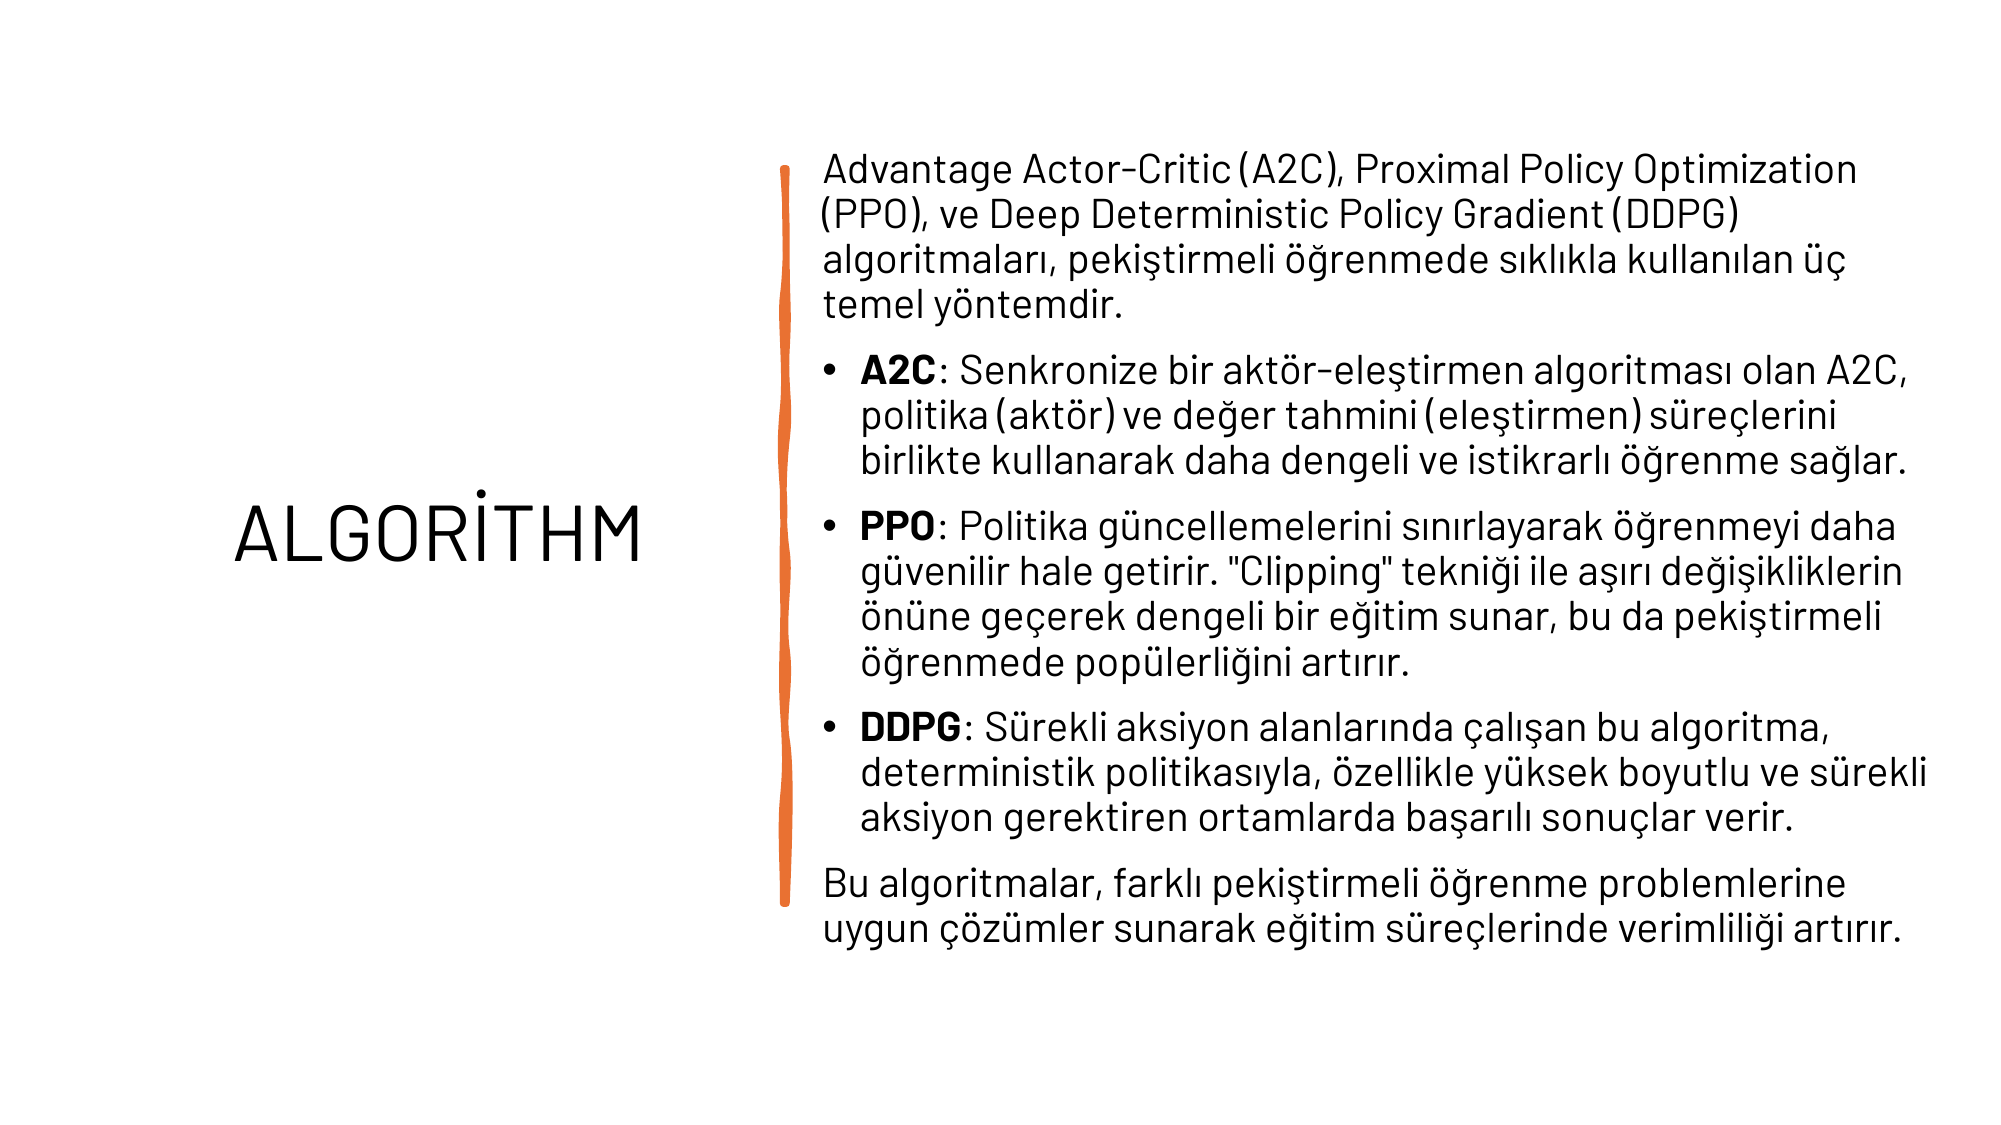

Advantage Actor-Critic (A2C), Proximal Policy Optimization (PPO), ve Deep Deterministic Policy Gradient (DDPG) algoritmaları, pekiştirmeli öğrenmede sıklıkla kullanılan üç temel yöntemdir.
A2C: Senkronize bir aktör-eleştirmen algoritması olan A2C, politika (aktör) ve değer tahmini (eleştirmen) süreçlerini birlikte kullanarak daha dengeli ve istikrarlı öğrenme sağlar.
PPO: Politika güncellemelerini sınırlayarak öğrenmeyi daha güvenilir hale getirir. "Clipping" tekniği ile aşırı değişikliklerin önüne geçerek dengeli bir eğitim sunar, bu da pekiştirmeli öğrenmede popülerliğini artırır.
DDPG: Sürekli aksiyon alanlarında çalışan bu algoritma, deterministik politikasıyla, özellikle yüksek boyutlu ve sürekli aksiyon gerektiren ortamlarda başarılı sonuçlar verir.
Bu algoritmalar, farklı pekiştirmeli öğrenme problemlerine uygun çözümler sunarak eğitim süreçlerinde verimliliği artırır.

# ALGORİTHM